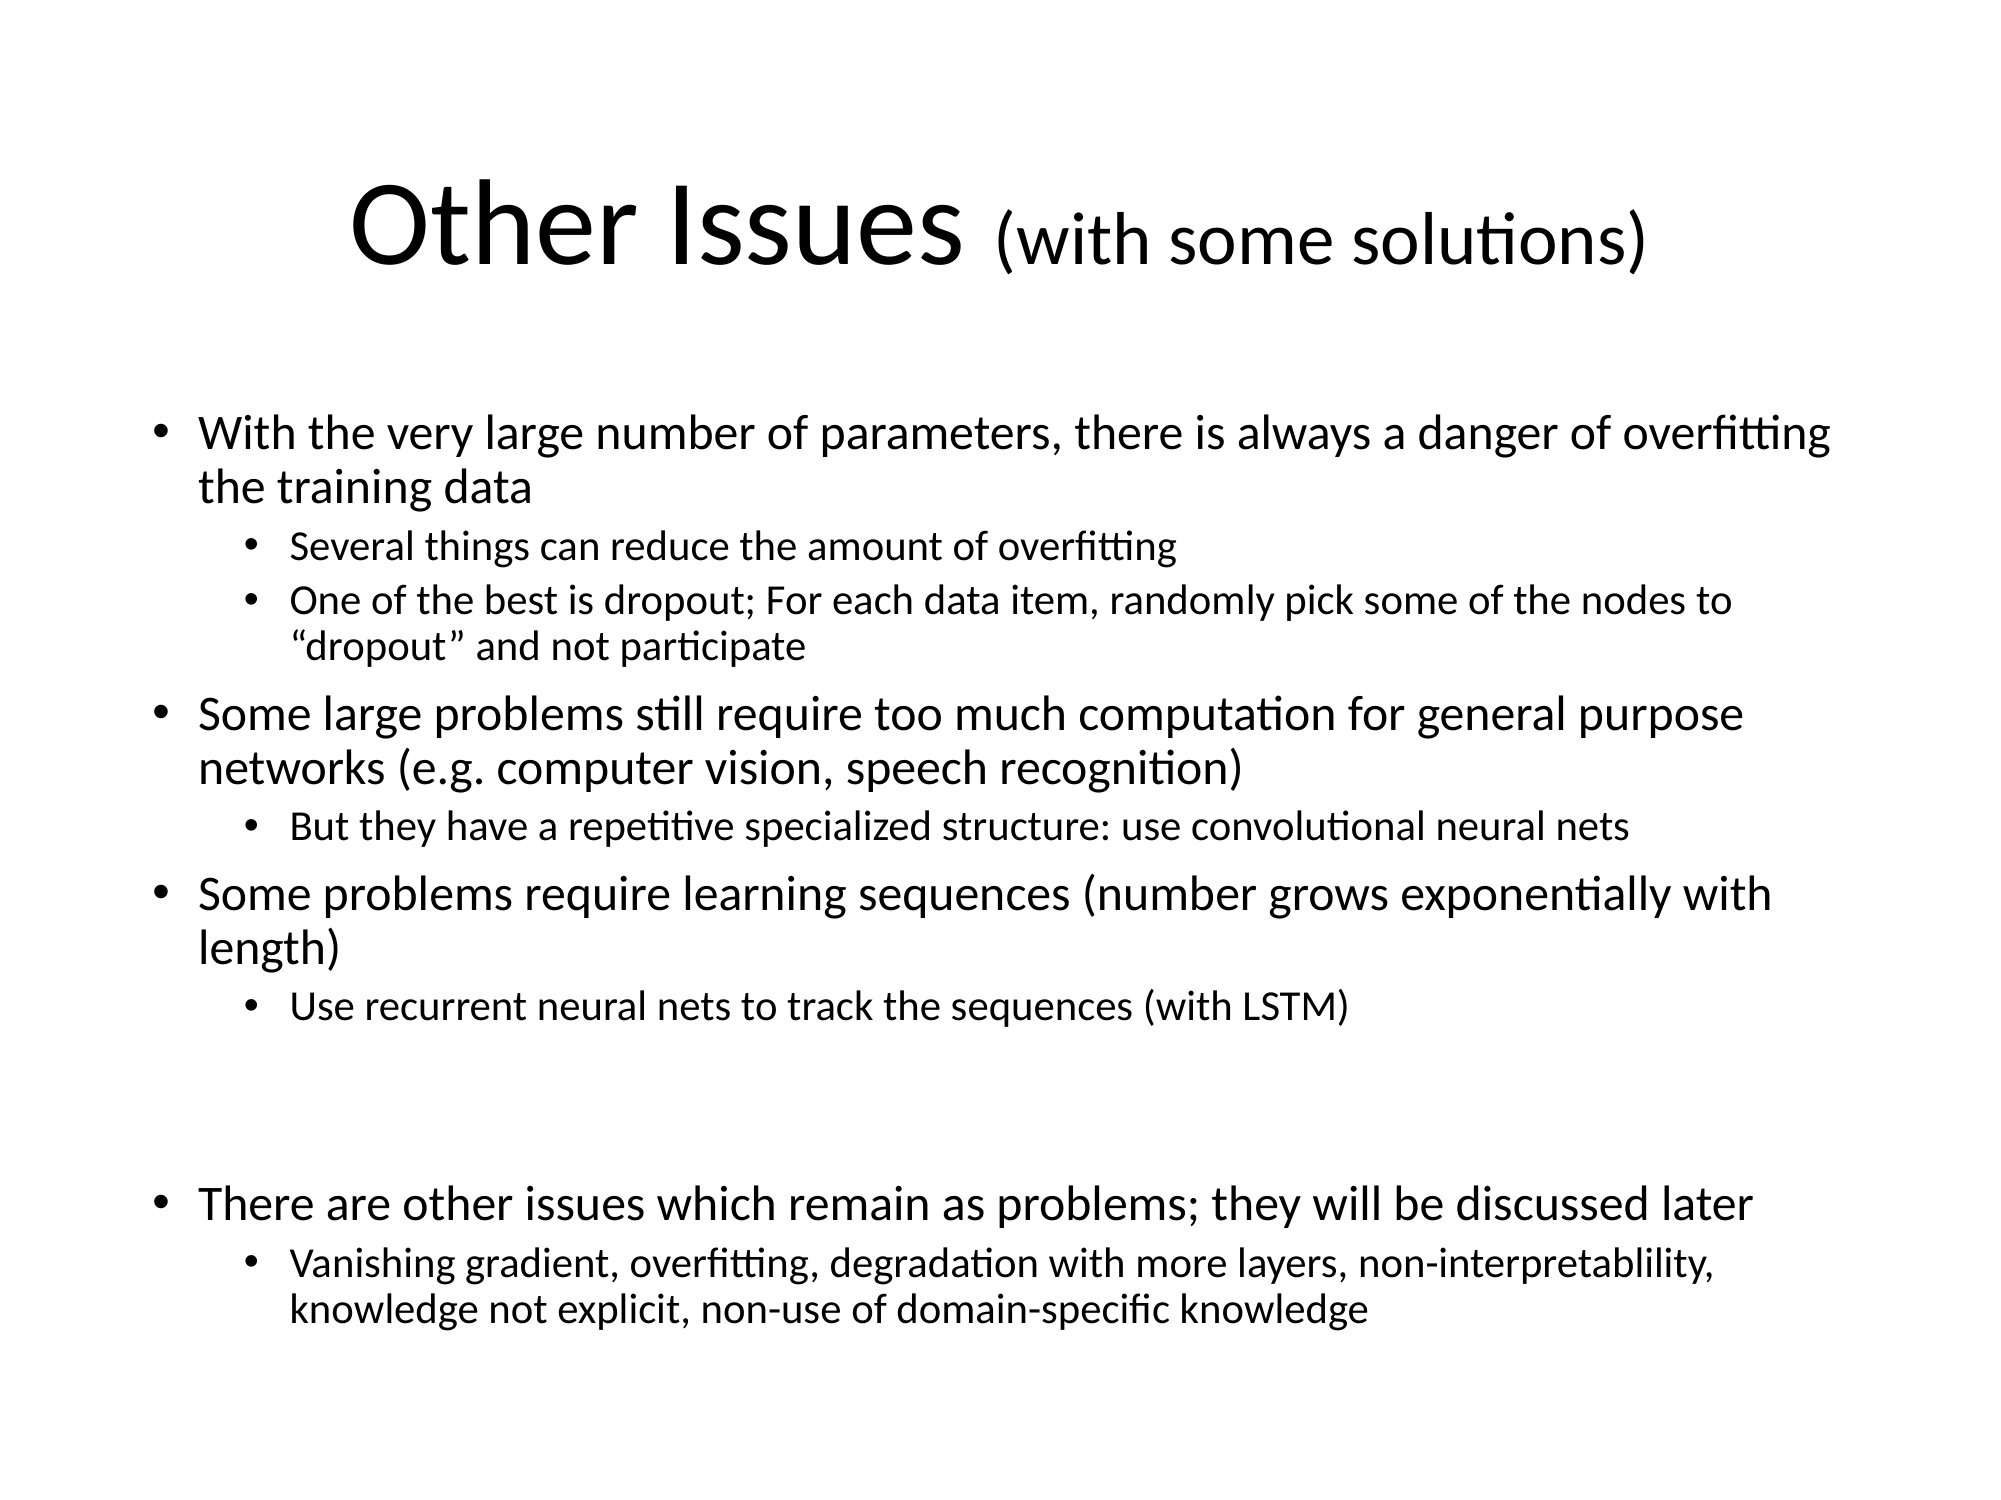

# Other Issues (with some solutions)
With the very large number of parameters, there is always a danger of overfitting the training data
Several things can reduce the amount of overfitting
One of the best is dropout; For each data item, randomly pick some of the nodes to “dropout” and not participate
Some large problems still require too much computation for general purpose networks (e.g. computer vision, speech recognition)
But they have a repetitive specialized structure: use convolutional neural nets
Some problems require learning sequences (number grows exponentially with length)
Use recurrent neural nets to track the sequences (with LSTM)

There are other issues which remain as problems; they will be discussed later
Vanishing gradient, overfitting, degradation with more layers, non-interpretablility, knowledge not explicit, non-use of domain-specific knowledge